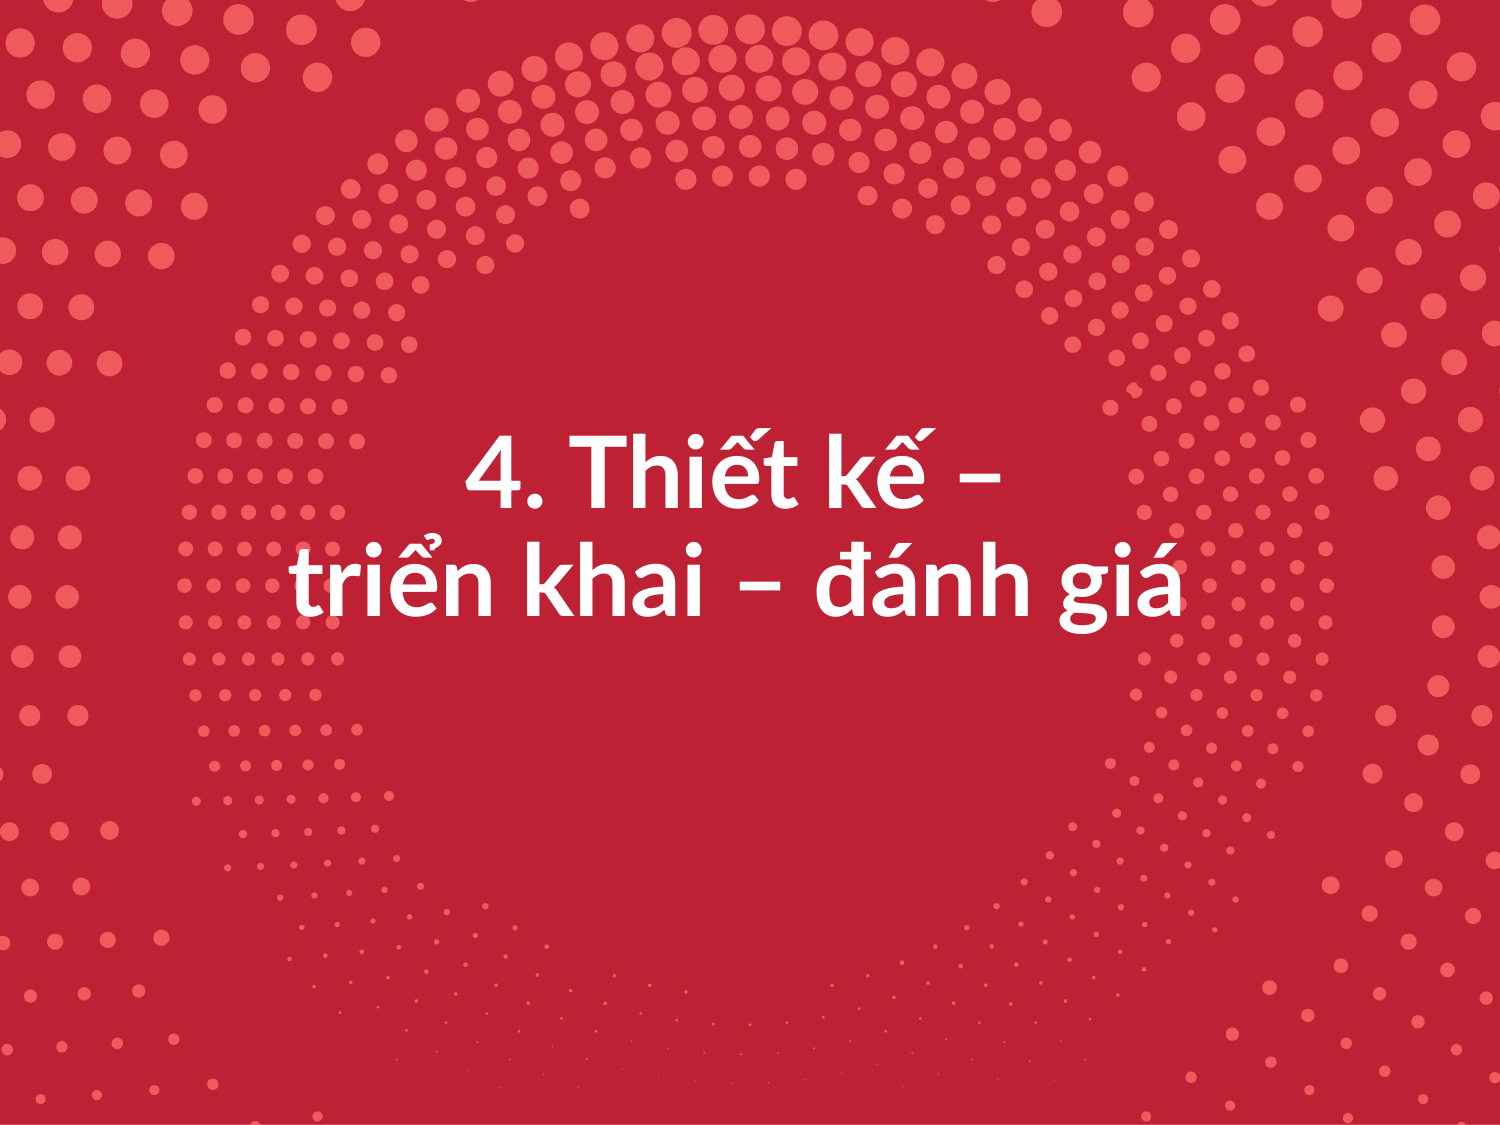

# 4. Thiết kế – triển khai – đánh giá